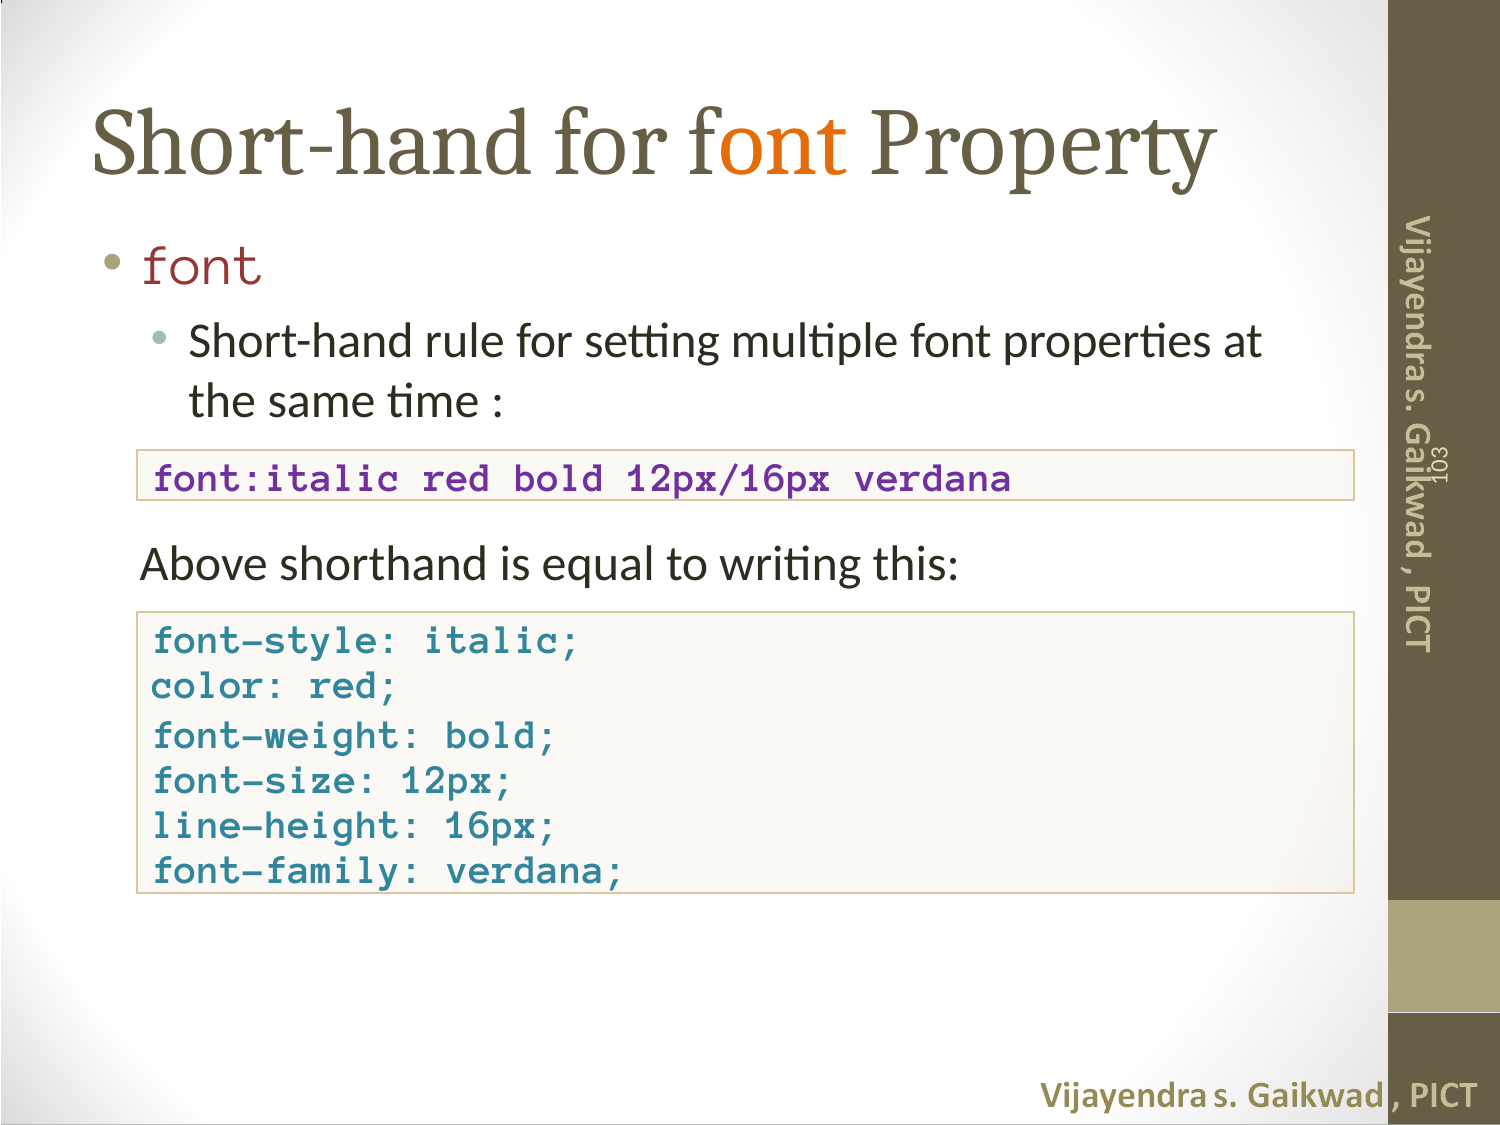

# Short-hand for font Property
font
Short-hand rule for setting multiple font properties at
the same time :
103
font:italic red bold 12px/16px verdana
Above shorthand is equal to writing this:
font-style: italic;  color: red;
font-weight: bold;  font-size: 12px;  line-height: 16px;  font-family: verdana;